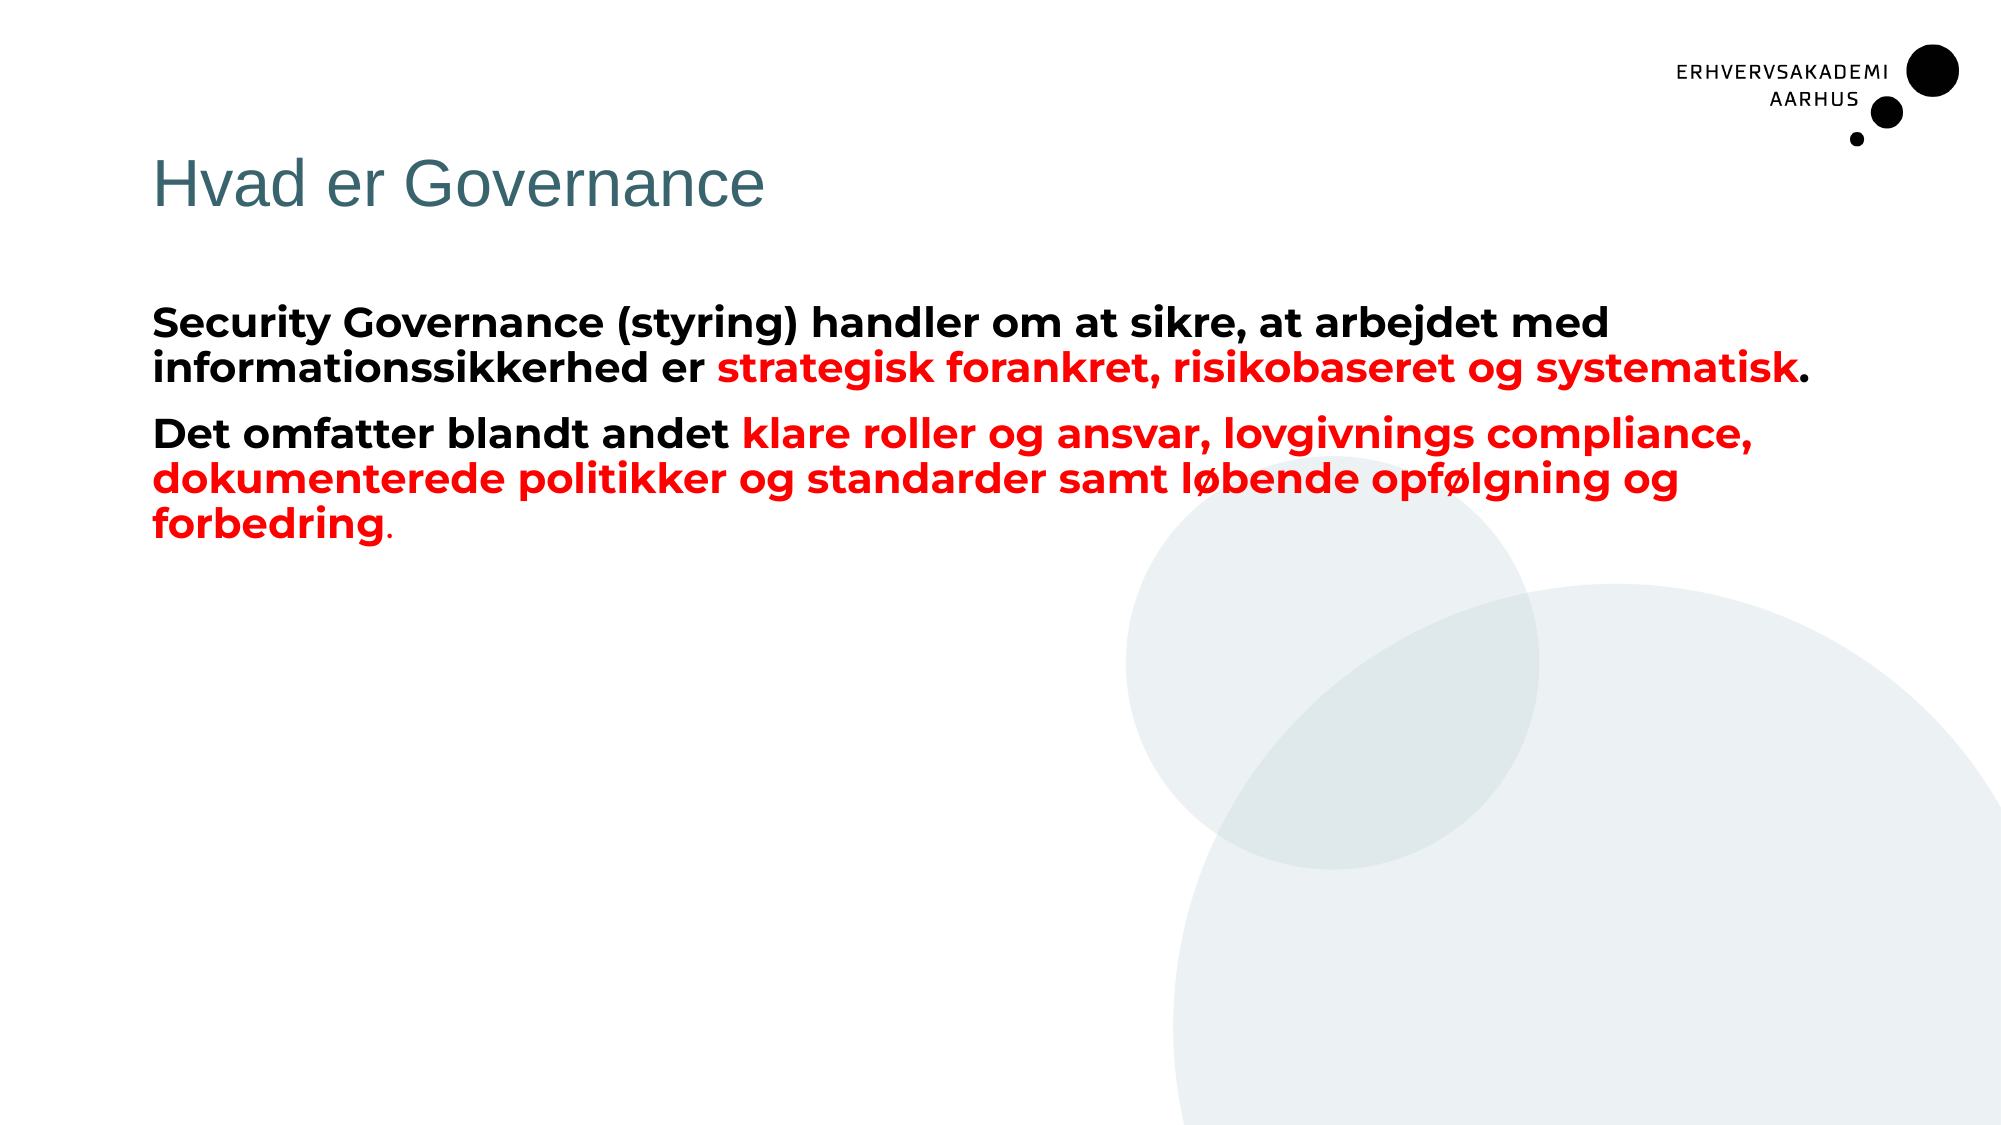

# Hvad er Governance
Security Governance (styring) handler om at sikre, at arbejdet med informationssikkerhed er strategisk forankret, risikobaseret og systematisk.
Det omfatter blandt andet klare roller og ansvar, lovgivnings compliance, dokumenterede politikker og standarder samt løbende opfølgning og forbedring.